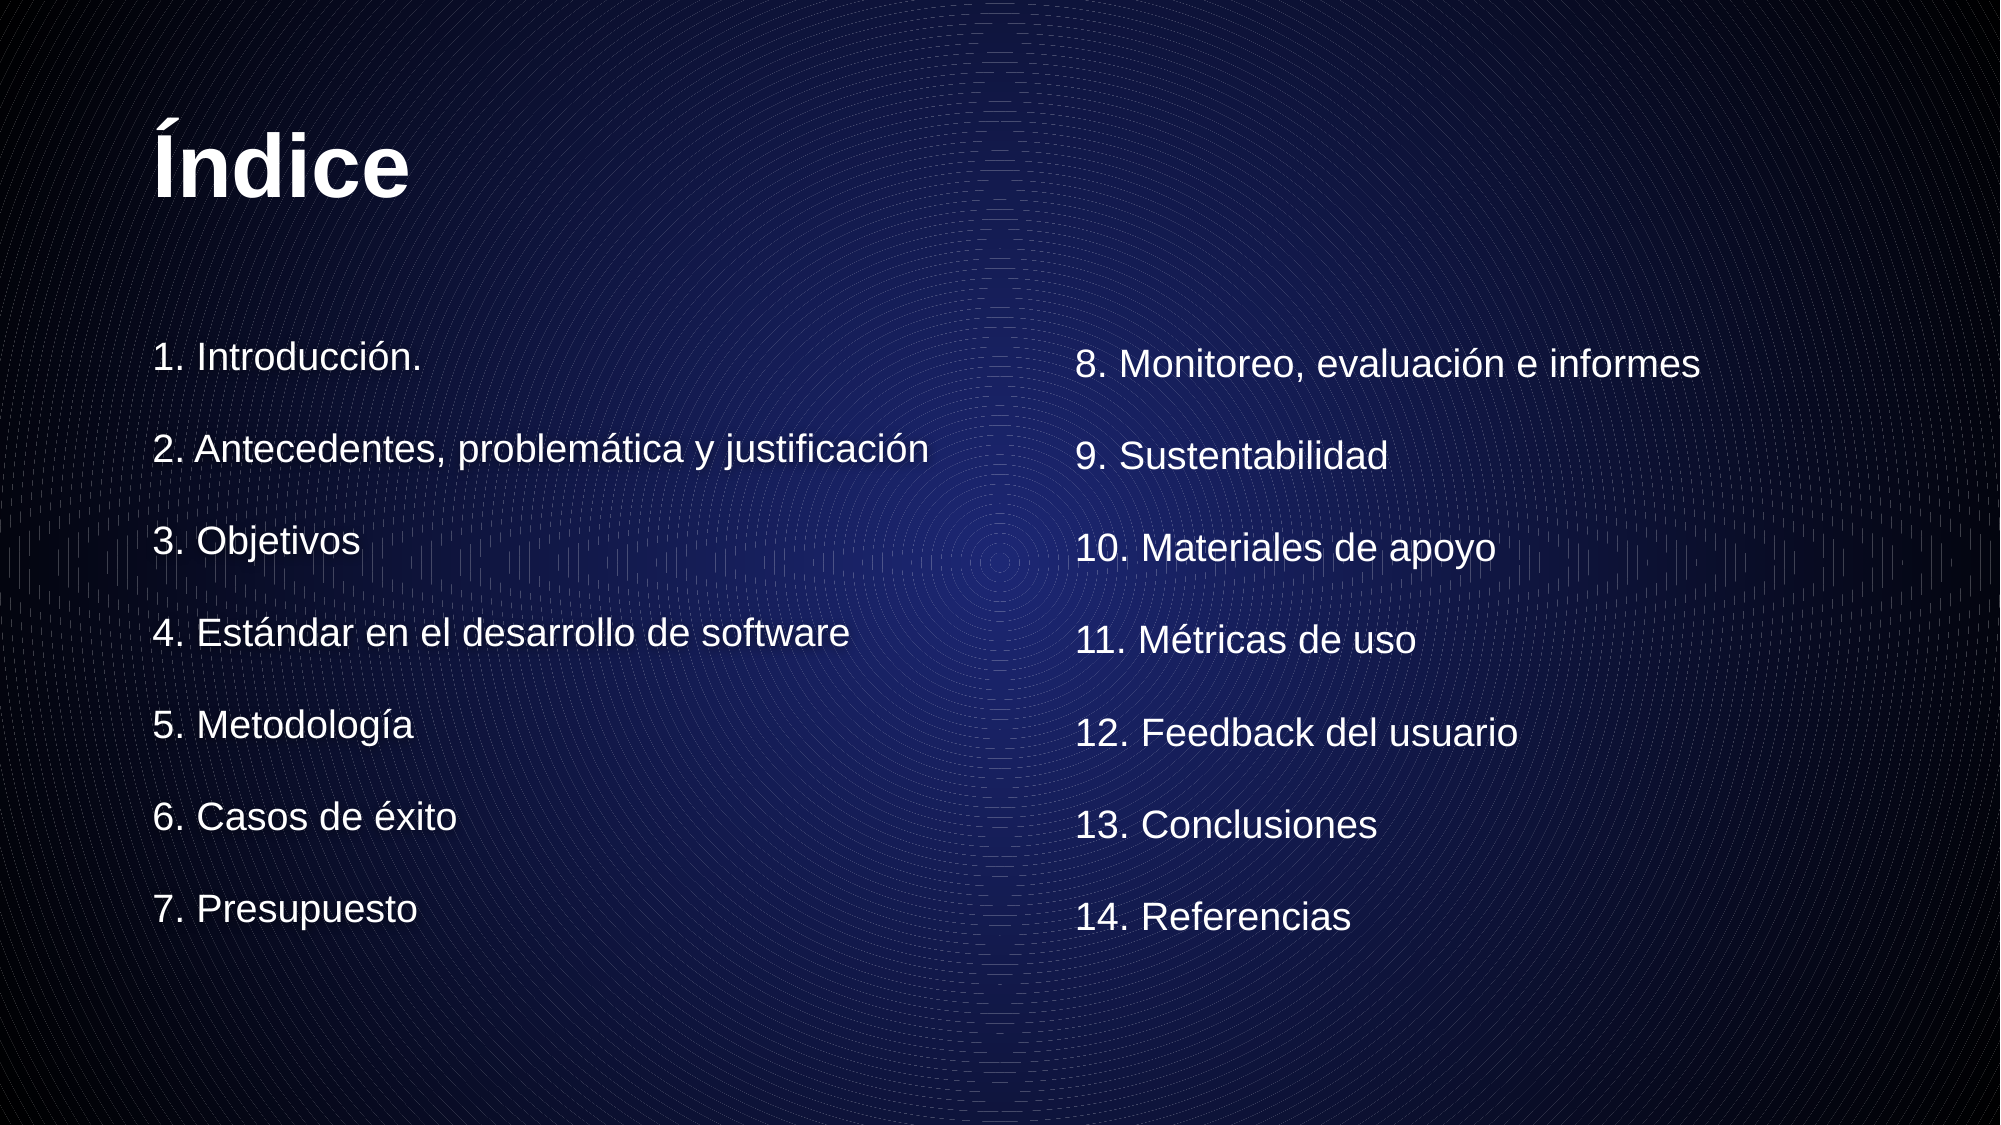

# Índice
1. Introducción.
2. Antecedentes, problemática y justificación
3. Objetivos
4. Estándar en el desarrollo de software
5. Metodología
6. Casos de éxito
7. Presupuesto

8. Monitoreo, evaluación e informes
9. Sustentabilidad
10. Materiales de apoyo
11. Métricas de uso
12. Feedback del usuario
13. Conclusiones
14. Referencias